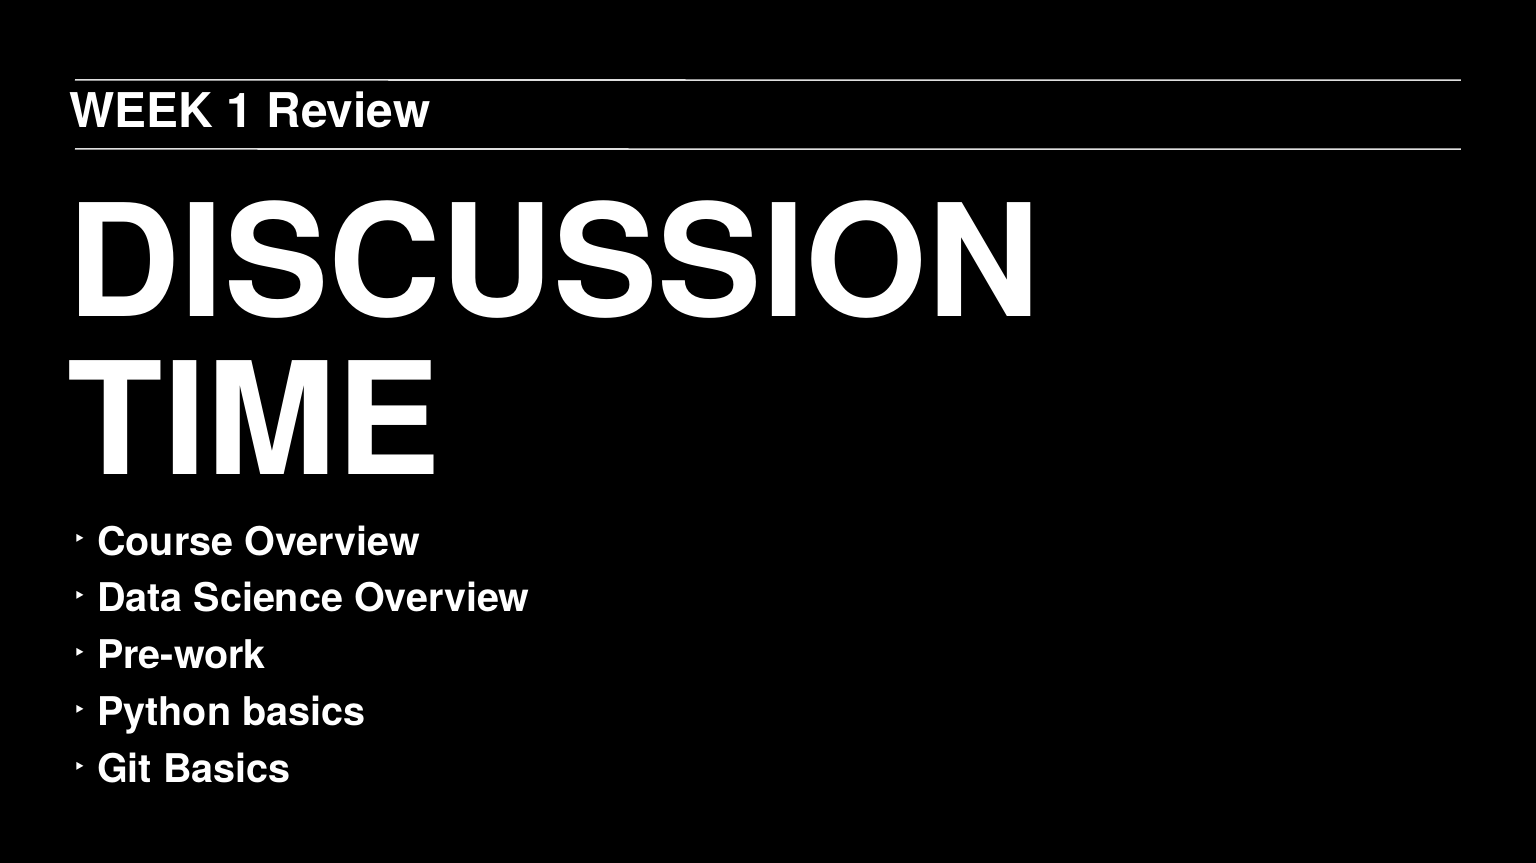

WEEK 1 Review

DISCUSSION TIME
Course Overview
Data Science Overview
Pre-work
Python basics
Git Basics